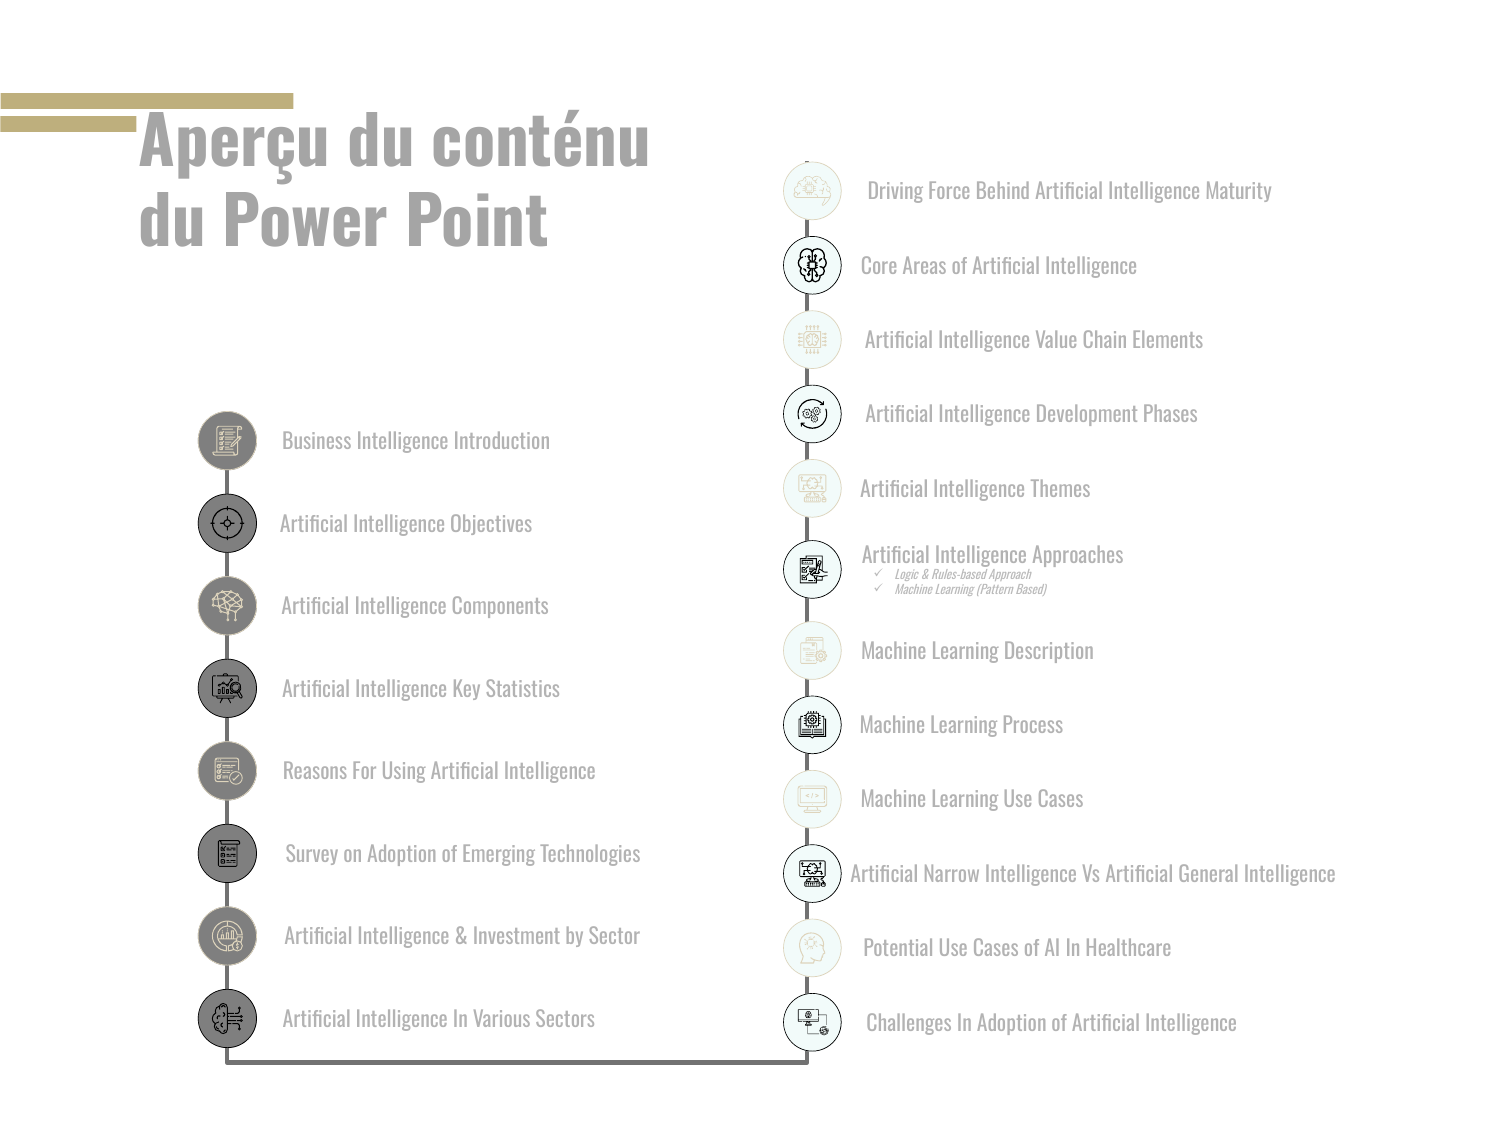

3
Aperçu du conténu du Power Point

Driving Force Behind Artificial Intelligence Maturity

Core Areas of Artificial Intelligence

Artificial Intelligence Value Chain Elements

Artificial Intelligence Development Phases

Artificial Intelligence Themes
Artificial Intelligence Approaches
Logic & Rules-based Approach
Machine Learning (Pattern Based)

Machine Learning Description

Machine Learning Process

Machine Learning Use Cases

Artificial Narrow Intelligence Vs Artificial General Intelligence

Potential Use Cases of AI In Healthcare

Challenges In Adoption of Artificial Intelligence

Business Intelligence Introduction

Artificial Intelligence Objectives

Artificial Intelligence Components

Artificial Intelligence Key Statistics

Reasons For Using Artificial Intelligence

Survey on Adoption of Emerging Technologies

Artificial Intelligence & Investment by Sector

Artificial Intelligence In Various Sectors